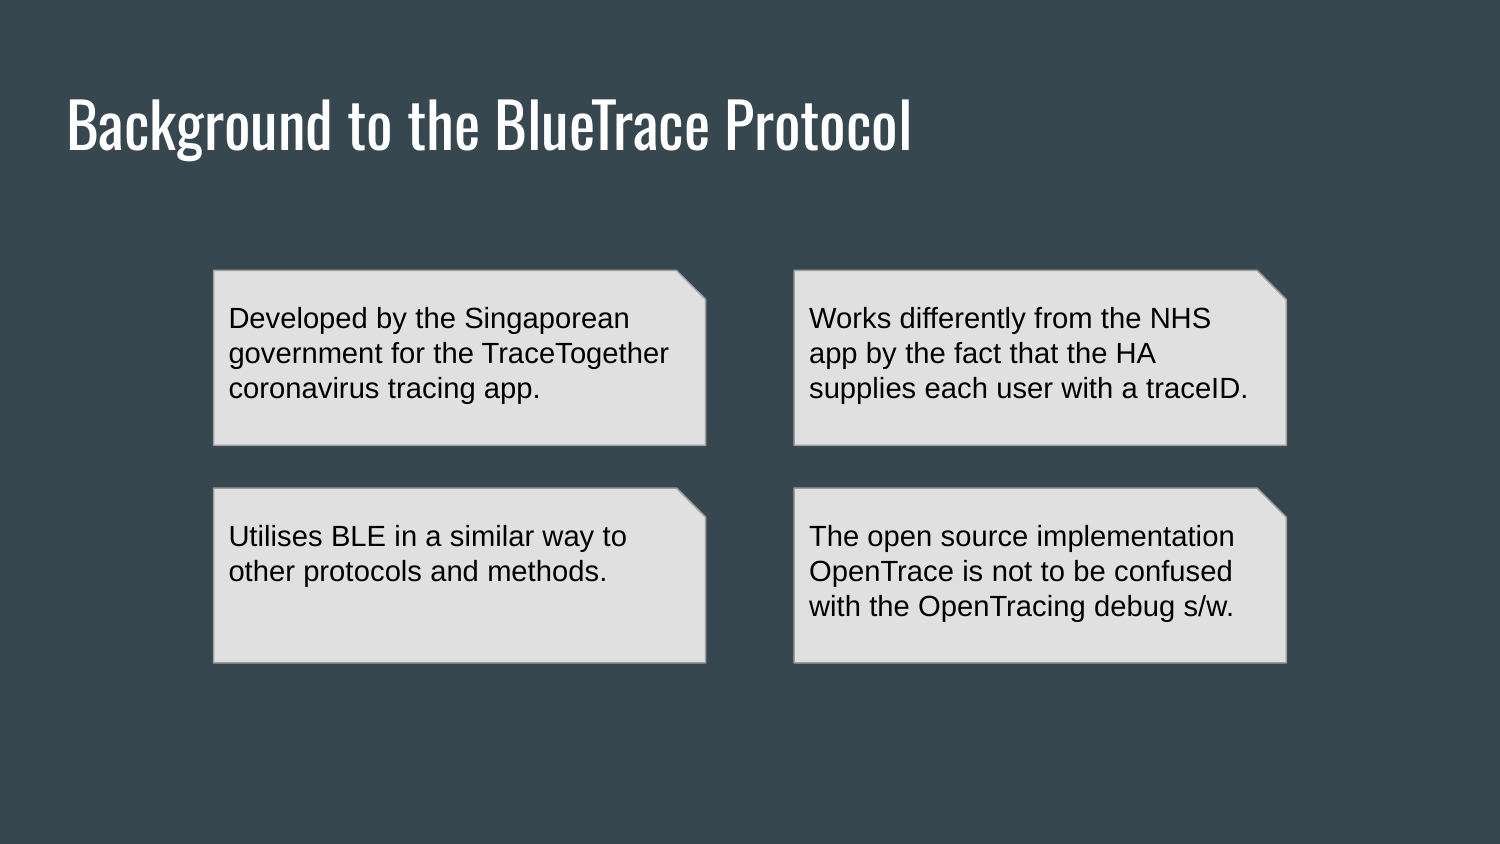

# Background to the BlueTrace Protocol
Developed by the Singaporean government for the TraceTogether coronavirus tracing app.
Works differently from the NHS app by the fact that the HA supplies each user with a traceID.
Utilises BLE in a similar way to other protocols and methods.
The open source implementation OpenTrace is not to be confused with the OpenTracing debug s/w.